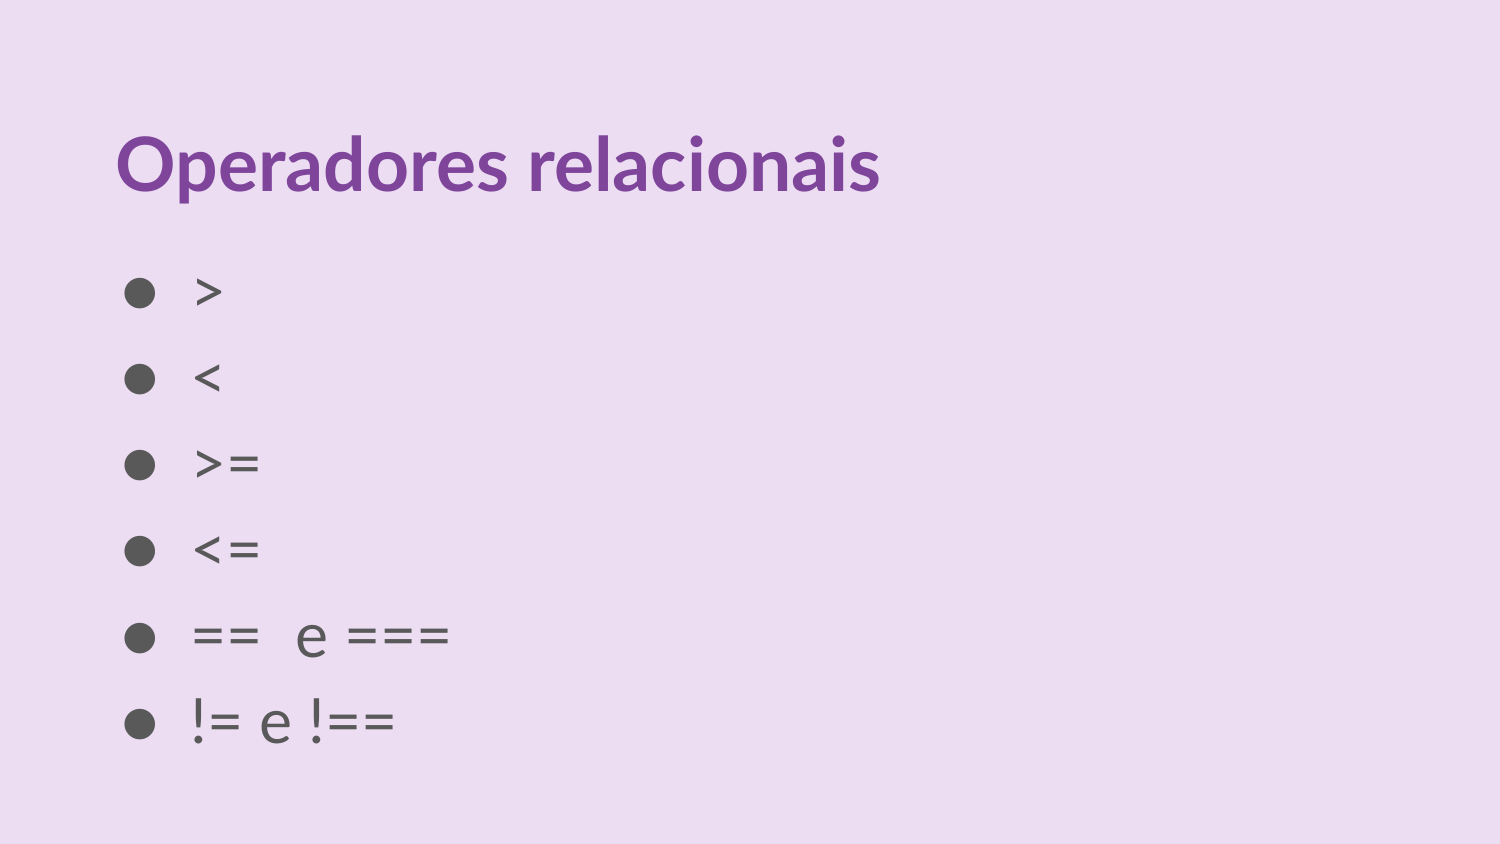

Operadores relacionais
>
<
>=
<=
==  e ===
!= e !==